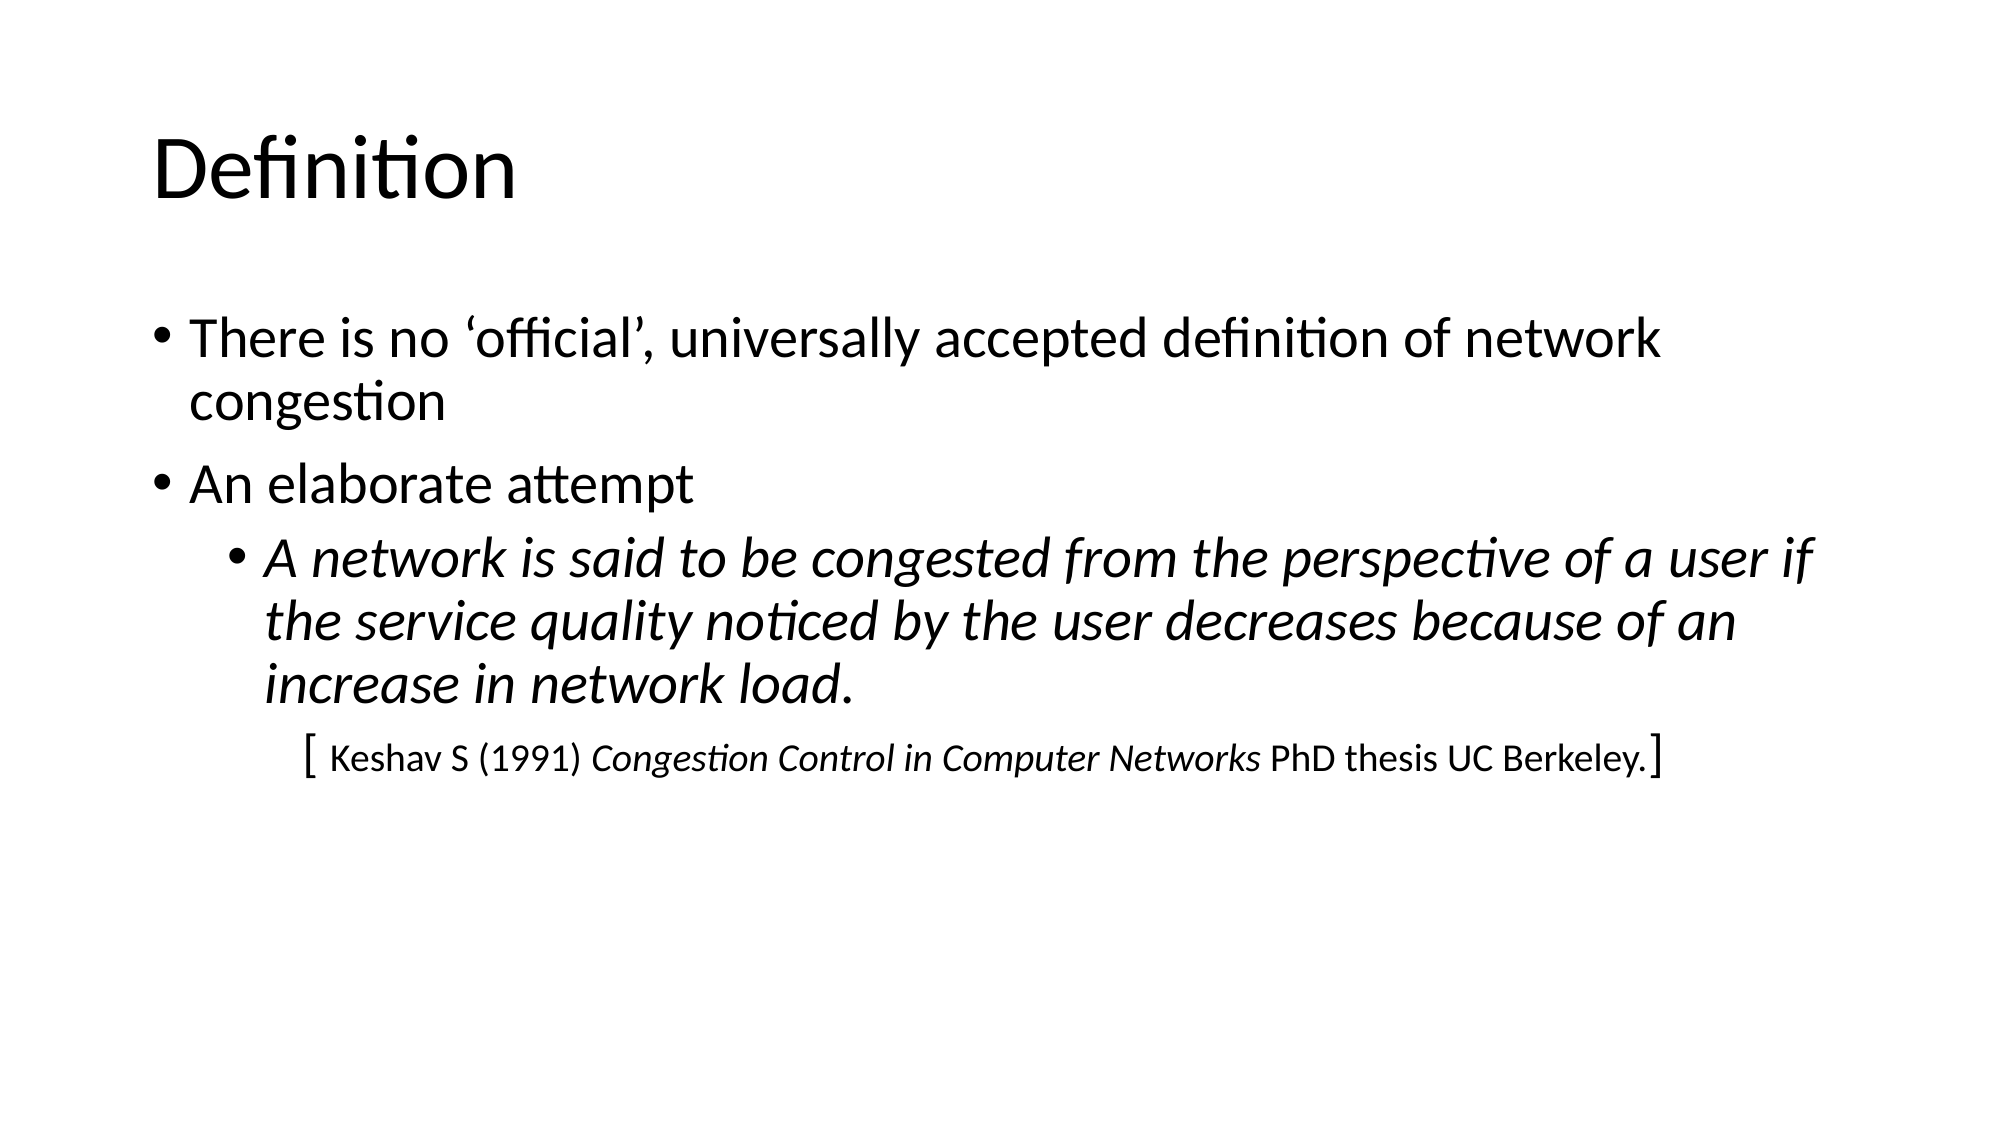

# Definition
There is no ‘official’, universally accepted definition of network congestion
An elaborate attempt
A network is said to be congested from the perspective of a user if the service quality noticed by the user decreases because of an increase in network load.
[ Keshav S (1991) Congestion Control in Computer Networks PhD thesis UC Berkeley.]

18